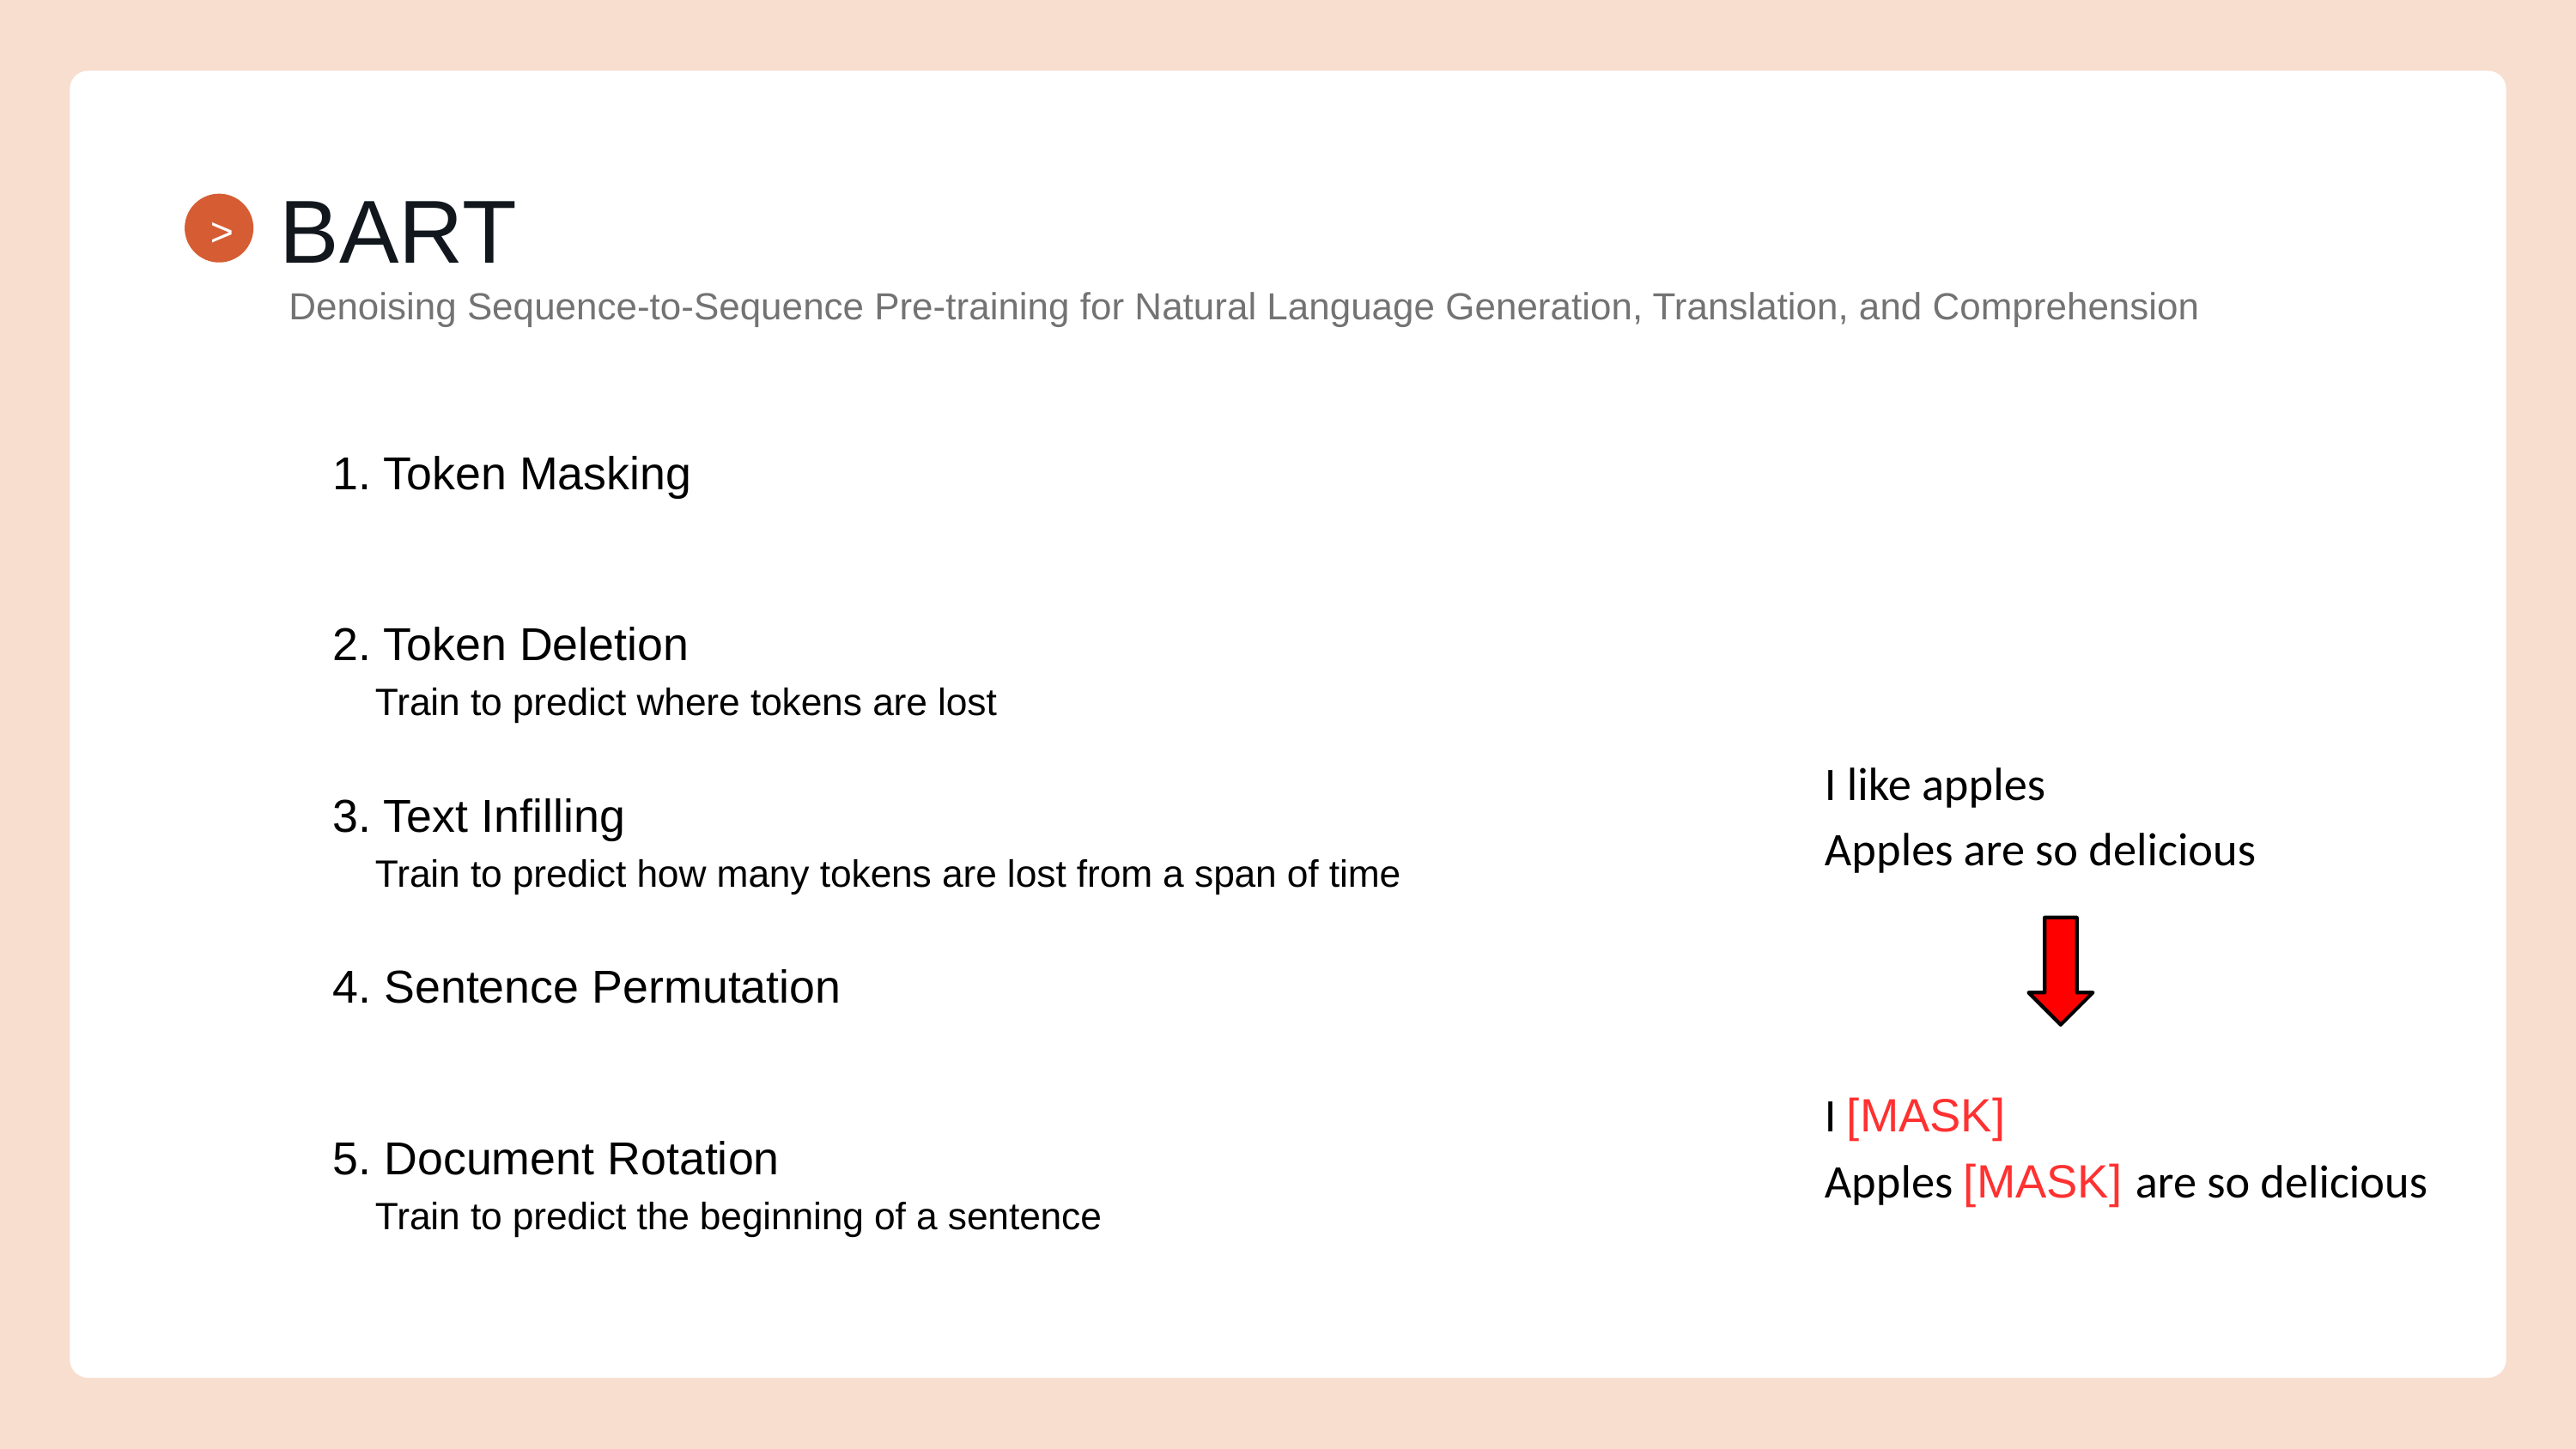

BART

>
Denoising Sequence-to-Sequence Pre-training for Natural Language Generation, Translation, and Comprehension

1. Token Masking

2. Token Deletion
    Train to predict where tokens are lost

3. Text Infilling
    Train to predict how many tokens are lost from a span of time

4. Sentence Permutation

5. Document Rotation
    Train to predict the beginning of a sentence
I like apples
Apples are so delicious

I [MASK]
Apples [MASK] are so delicious